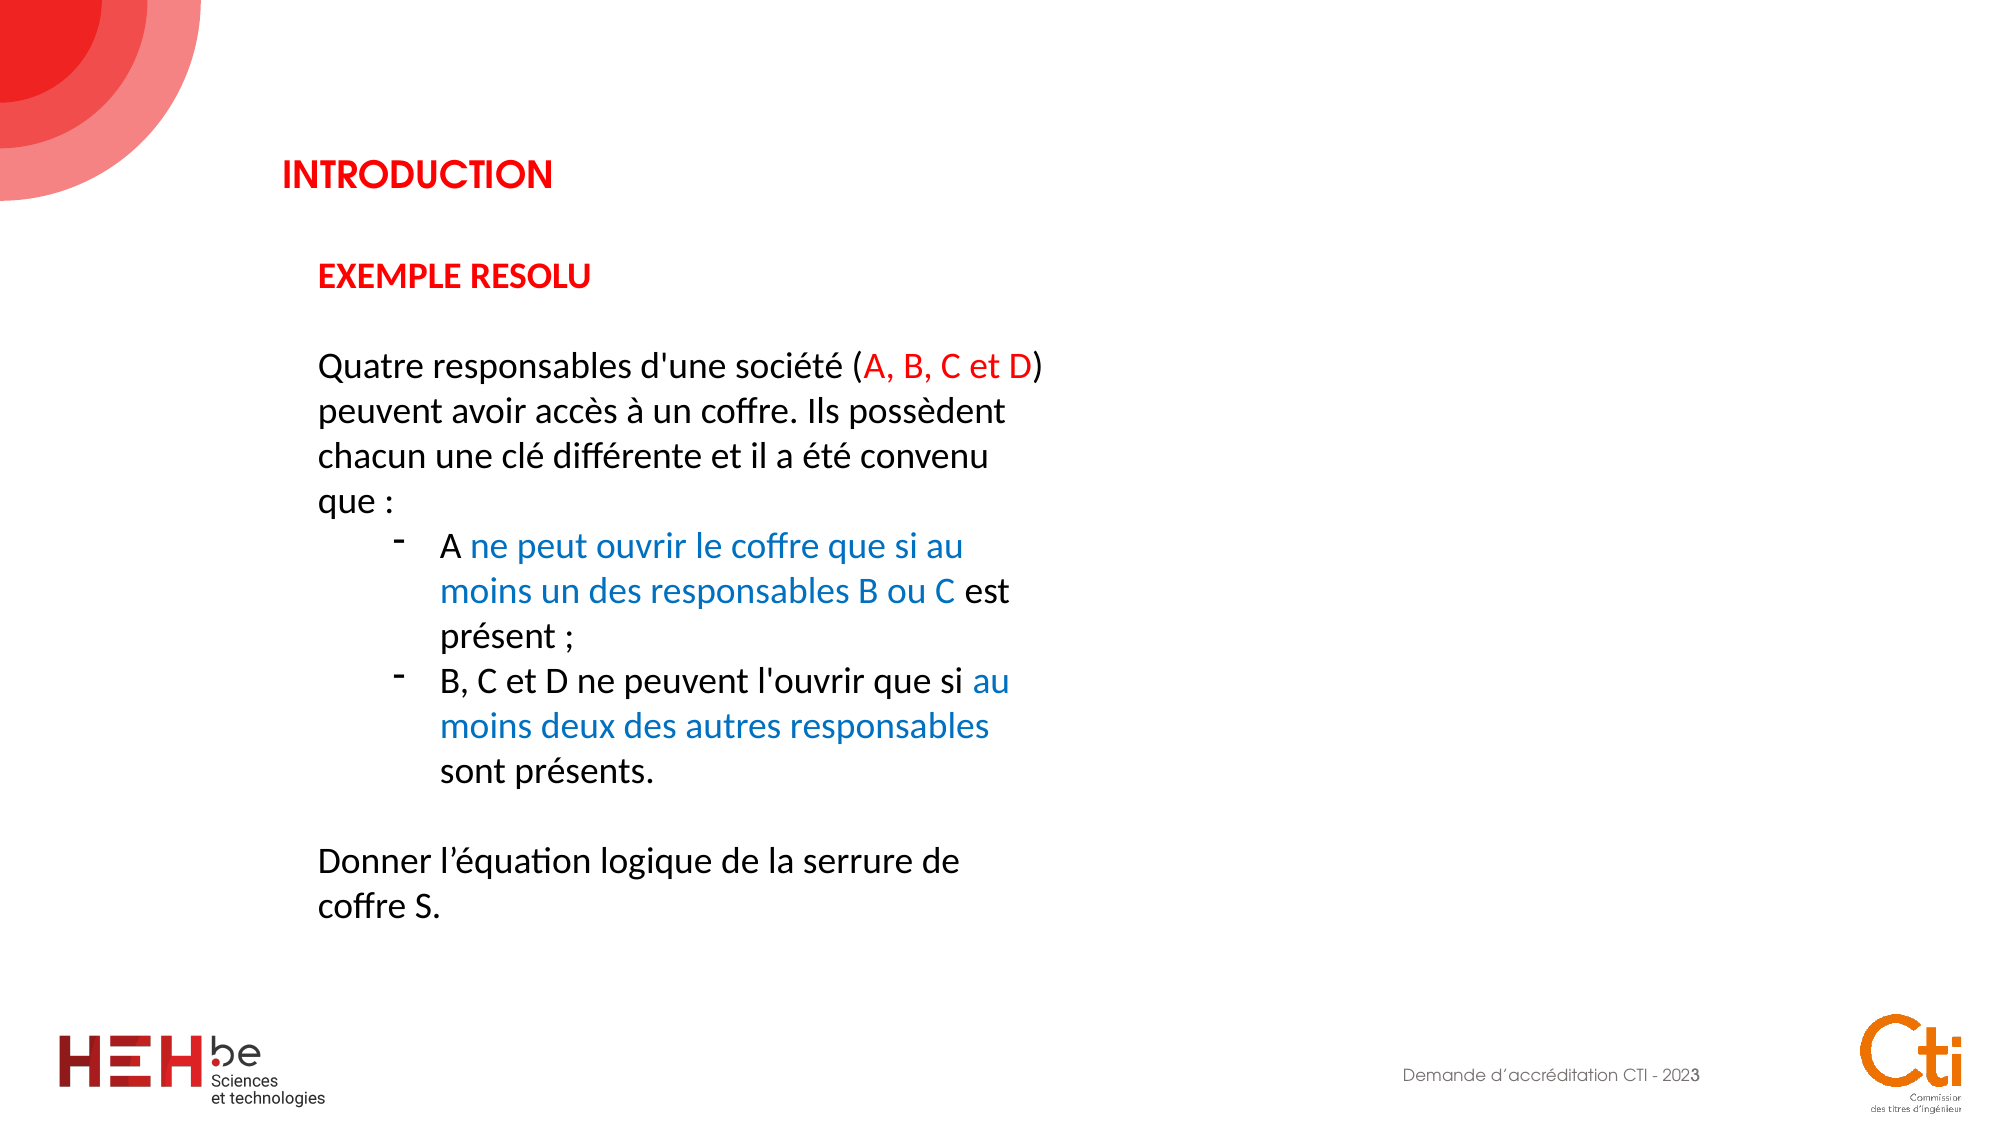

# INTRODUCTION
EXEMPLE RESOLU

Quatre responsables d'une société (A, B, C et D) peuvent avoir accès à un coffre. Ils possèdent chacun une clé différente et il a été convenu que :
A ne peut ouvrir le coffre que si au moins un des responsables B ou C est présent ;
B, C et D ne peuvent l'ouvrir que si au moins deux des autres responsables sont présents.

Donner l’équation logique de la serrure de coffre S.